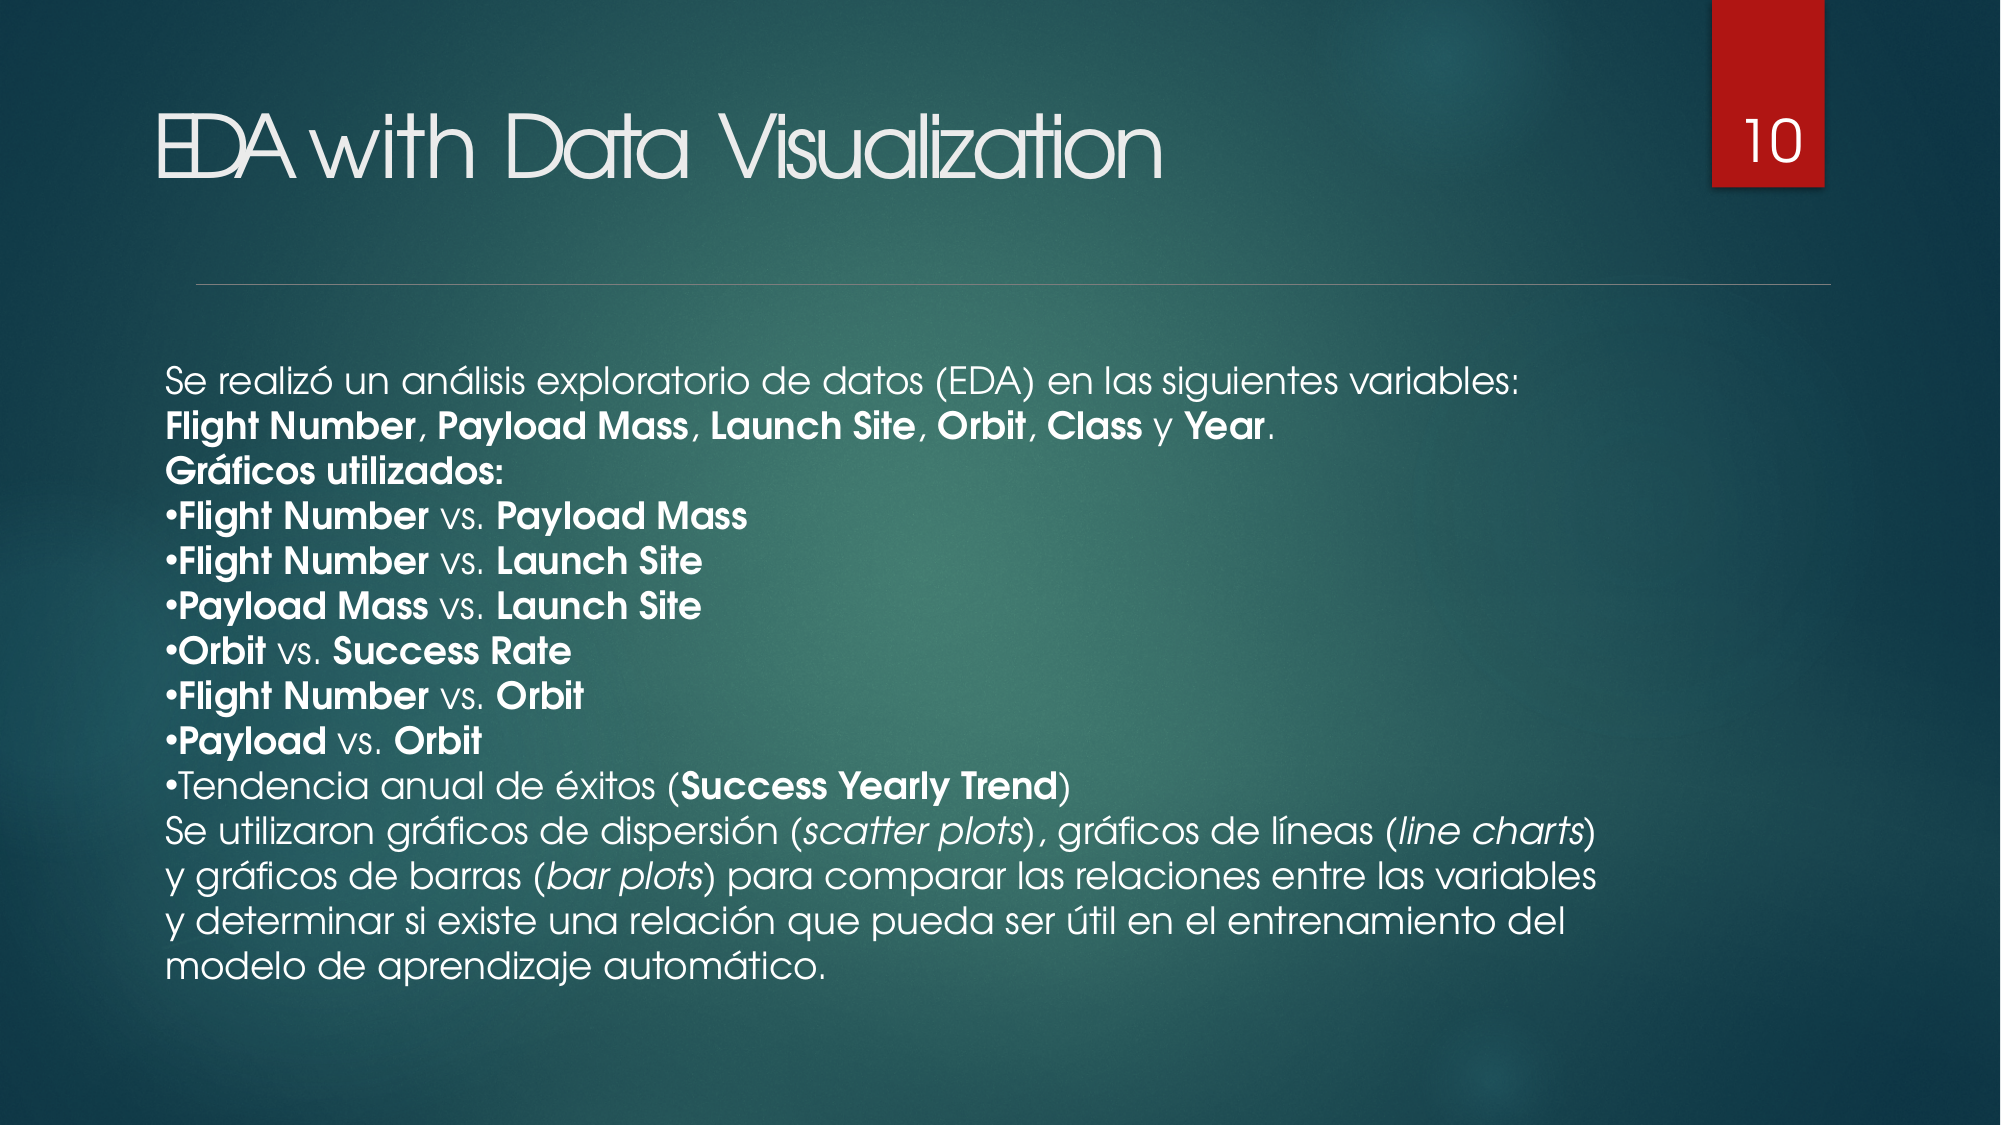

10
# EDA with Data Visualization

Se realizó un análisis exploratorio de datos (EDA) en las siguientes variables: Flight Number, Payload Mass, Launch Site, Orbit, Class y Year.
Gráficos utilizados:
Flight Number vs. Payload Mass
Flight Number vs. Launch Site
Payload Mass vs. Launch Site
Orbit vs. Success Rate
Flight Number vs. Orbit
Payload vs. Orbit
Tendencia anual de éxitos (Success Yearly Trend)
Se utilizaron gráficos de dispersión (scatter plots), gráficos de líneas (line charts) y gráficos de barras (bar plots) para comparar las relaciones entre las variables y determinar si existe una relación que pueda ser útil en el entrenamiento del modelo de aprendizaje automático.